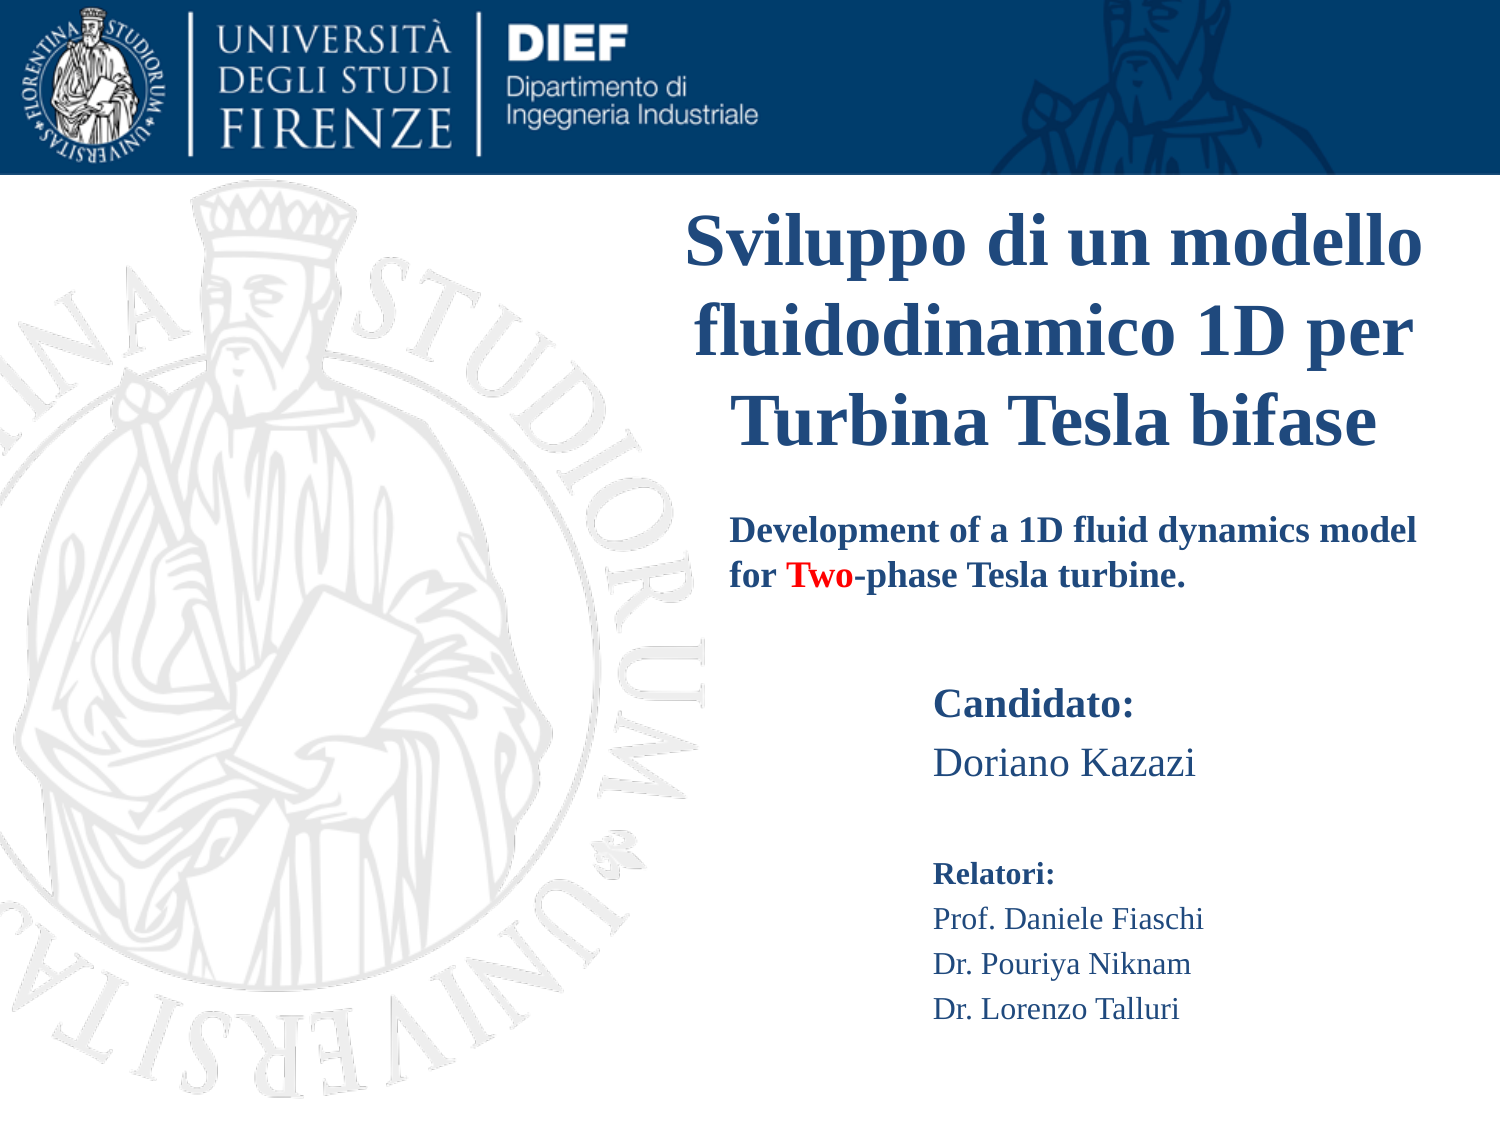

# Sviluppo di un modello fluidodinamico 1D per Turbina Tesla bifase
Development of a 1D fluid dynamics model for Two-phase Tesla turbine.

Candidato:
Doriano Kazazi
Relatori:
Prof. Daniele Fiaschi
Dr. Pouriya Niknam
Dr. Lorenzo Talluri